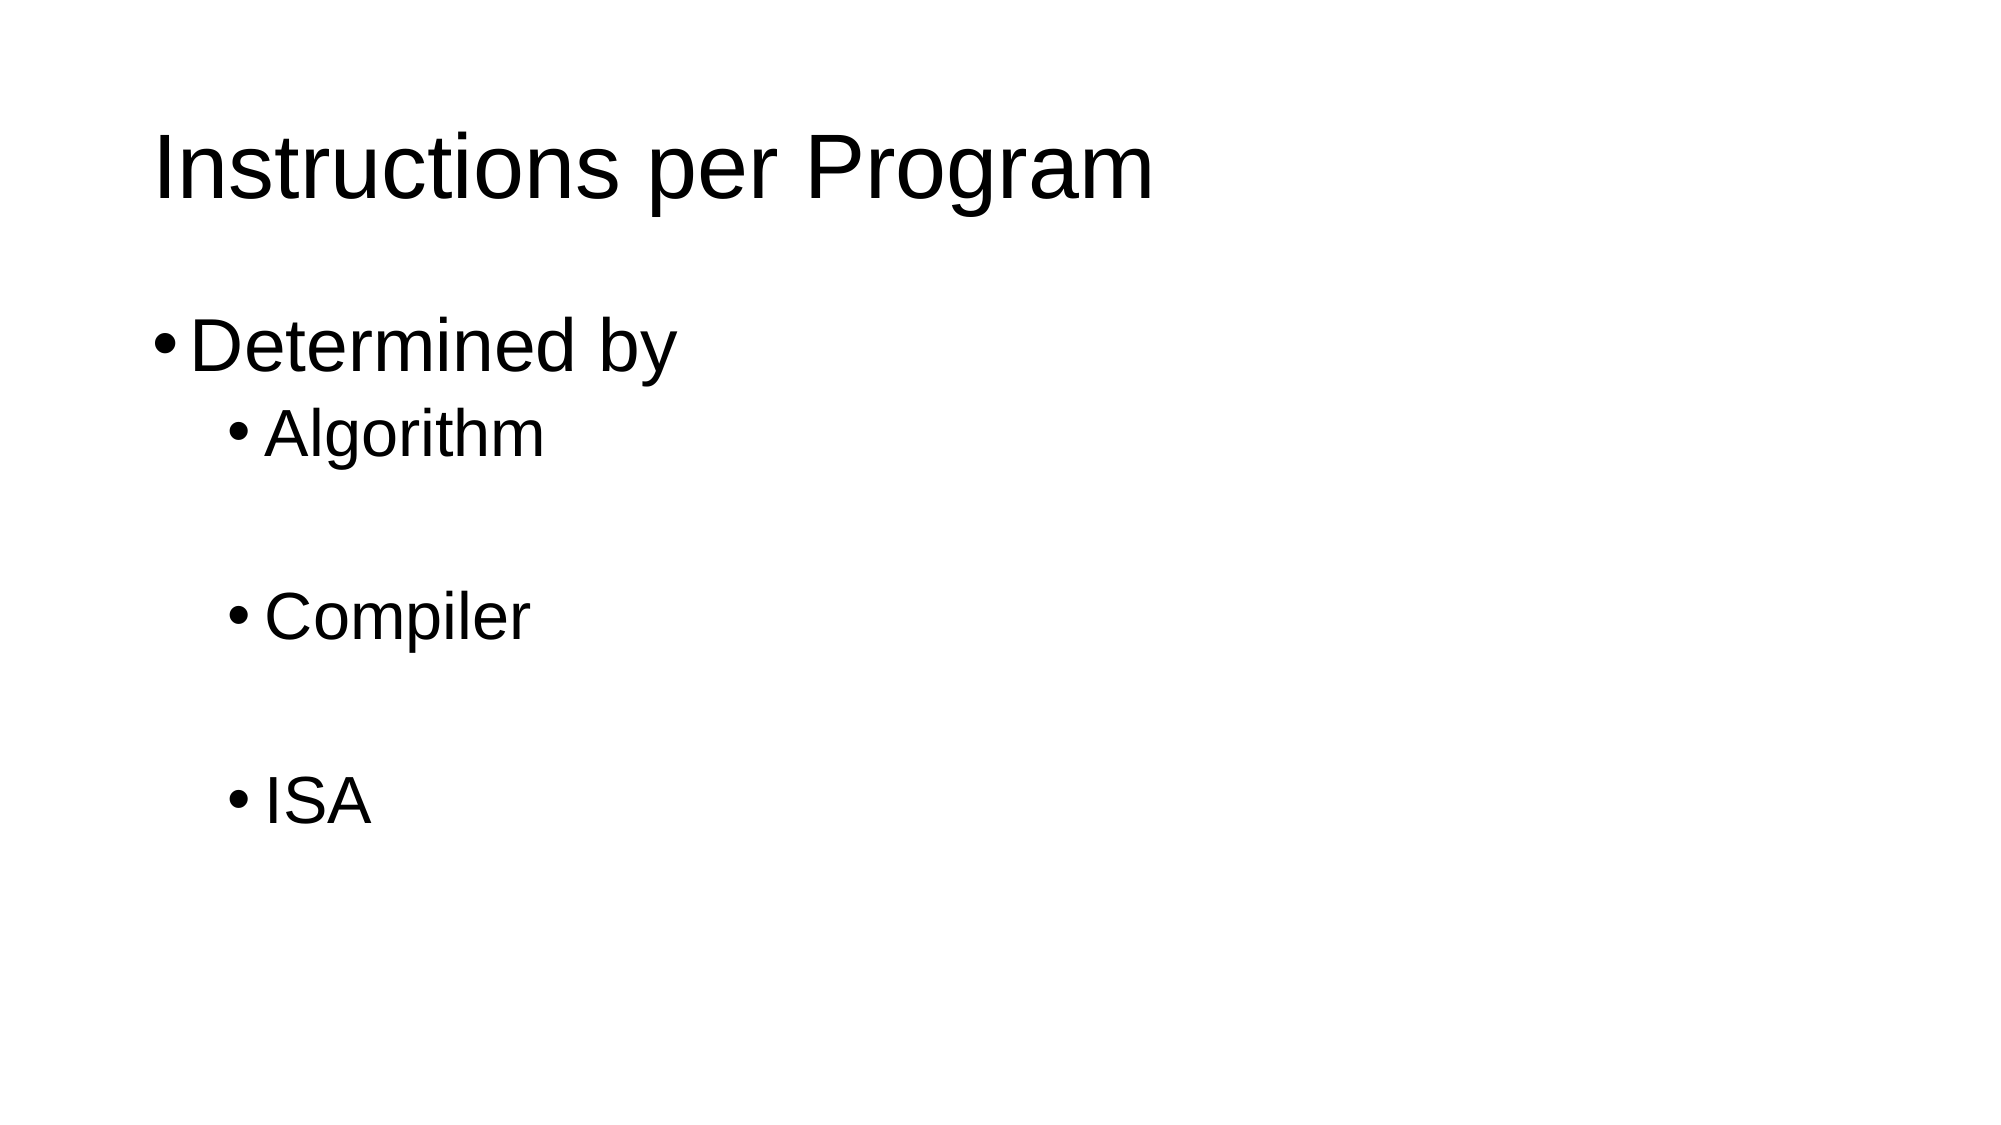

# Instructions per Program
Determined by
Algorithm

Compiler

ISA